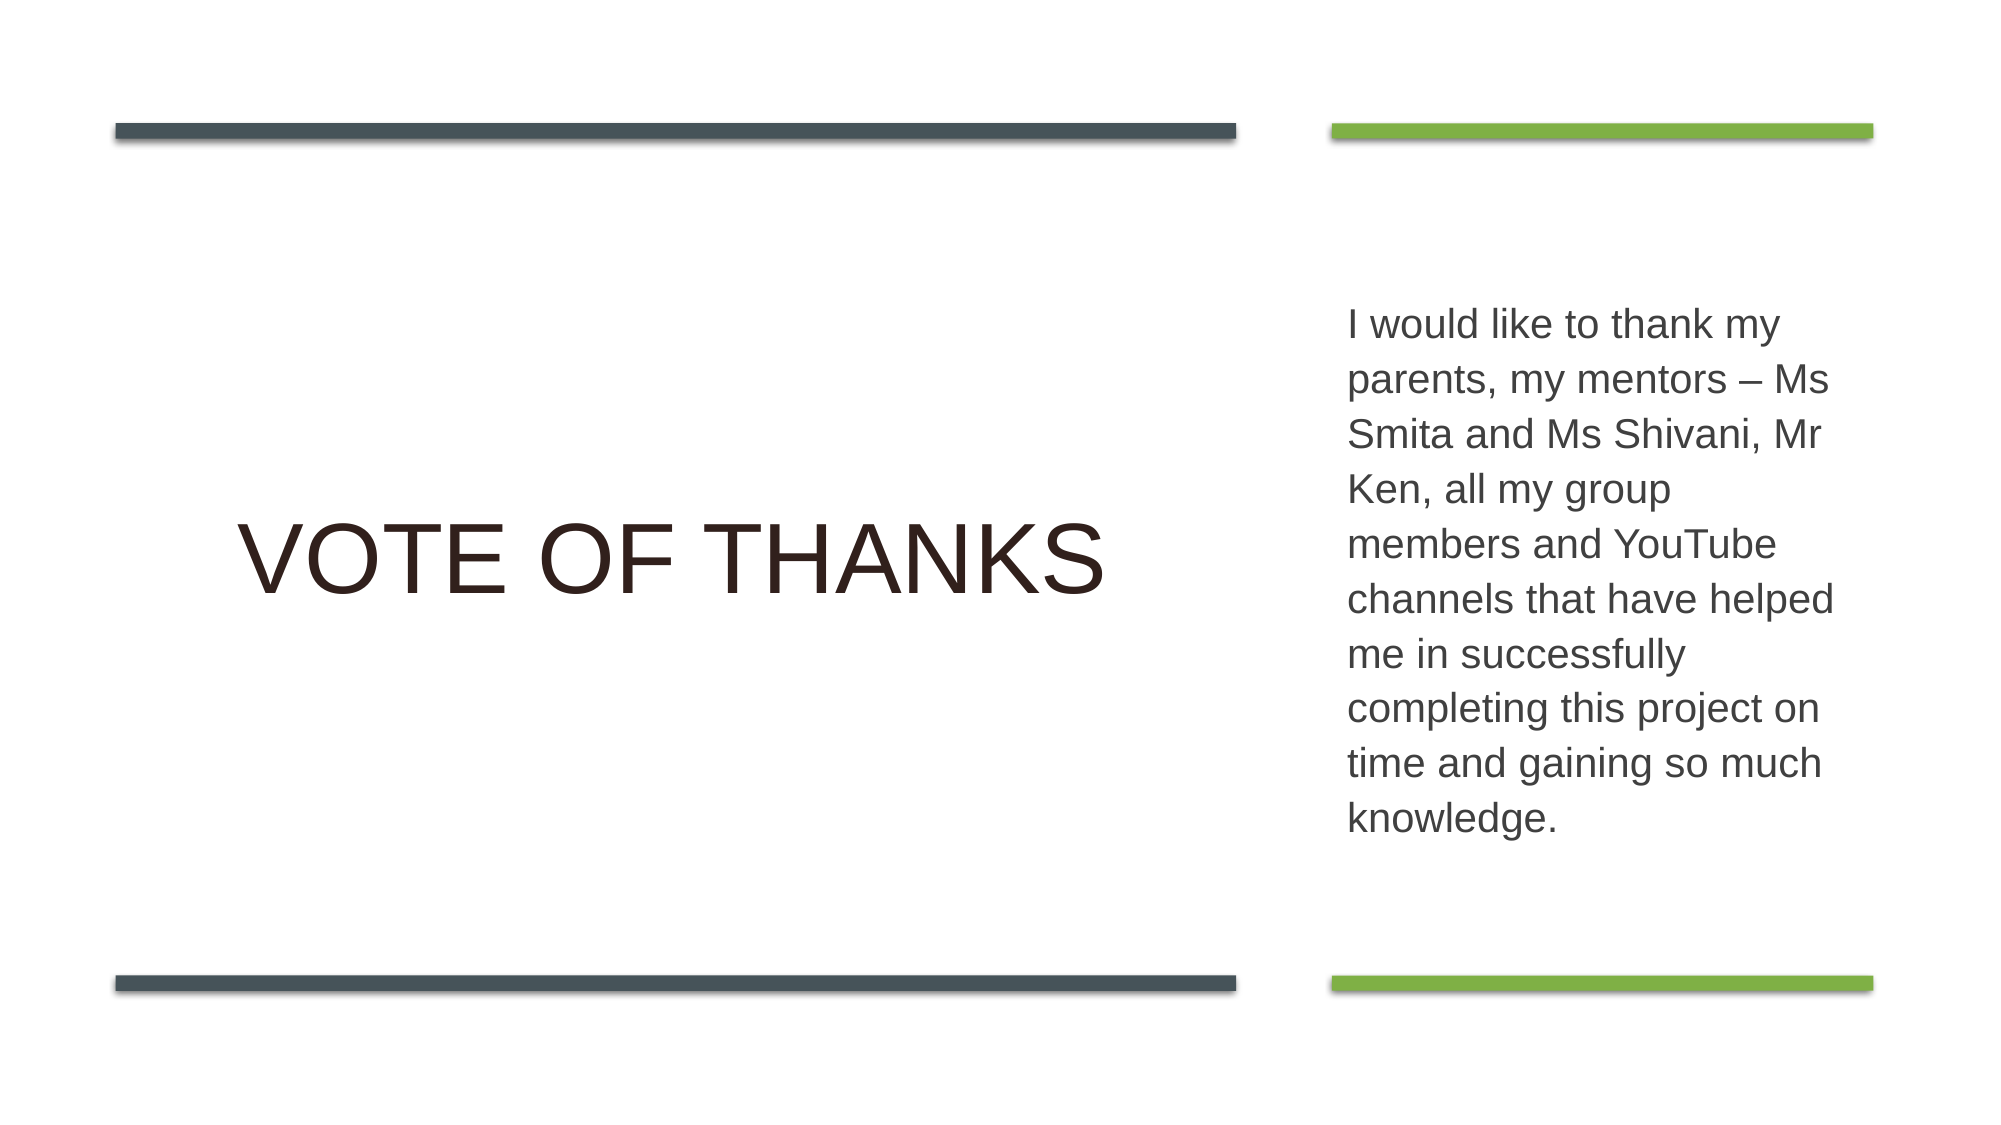

# Vote of thanks
I would like to thank my parents, my mentors – Ms Smita and Ms Shivani, Mr Ken, all my group members and YouTube channels that have helped me in successfully completing this project on time and gaining so much knowledge.